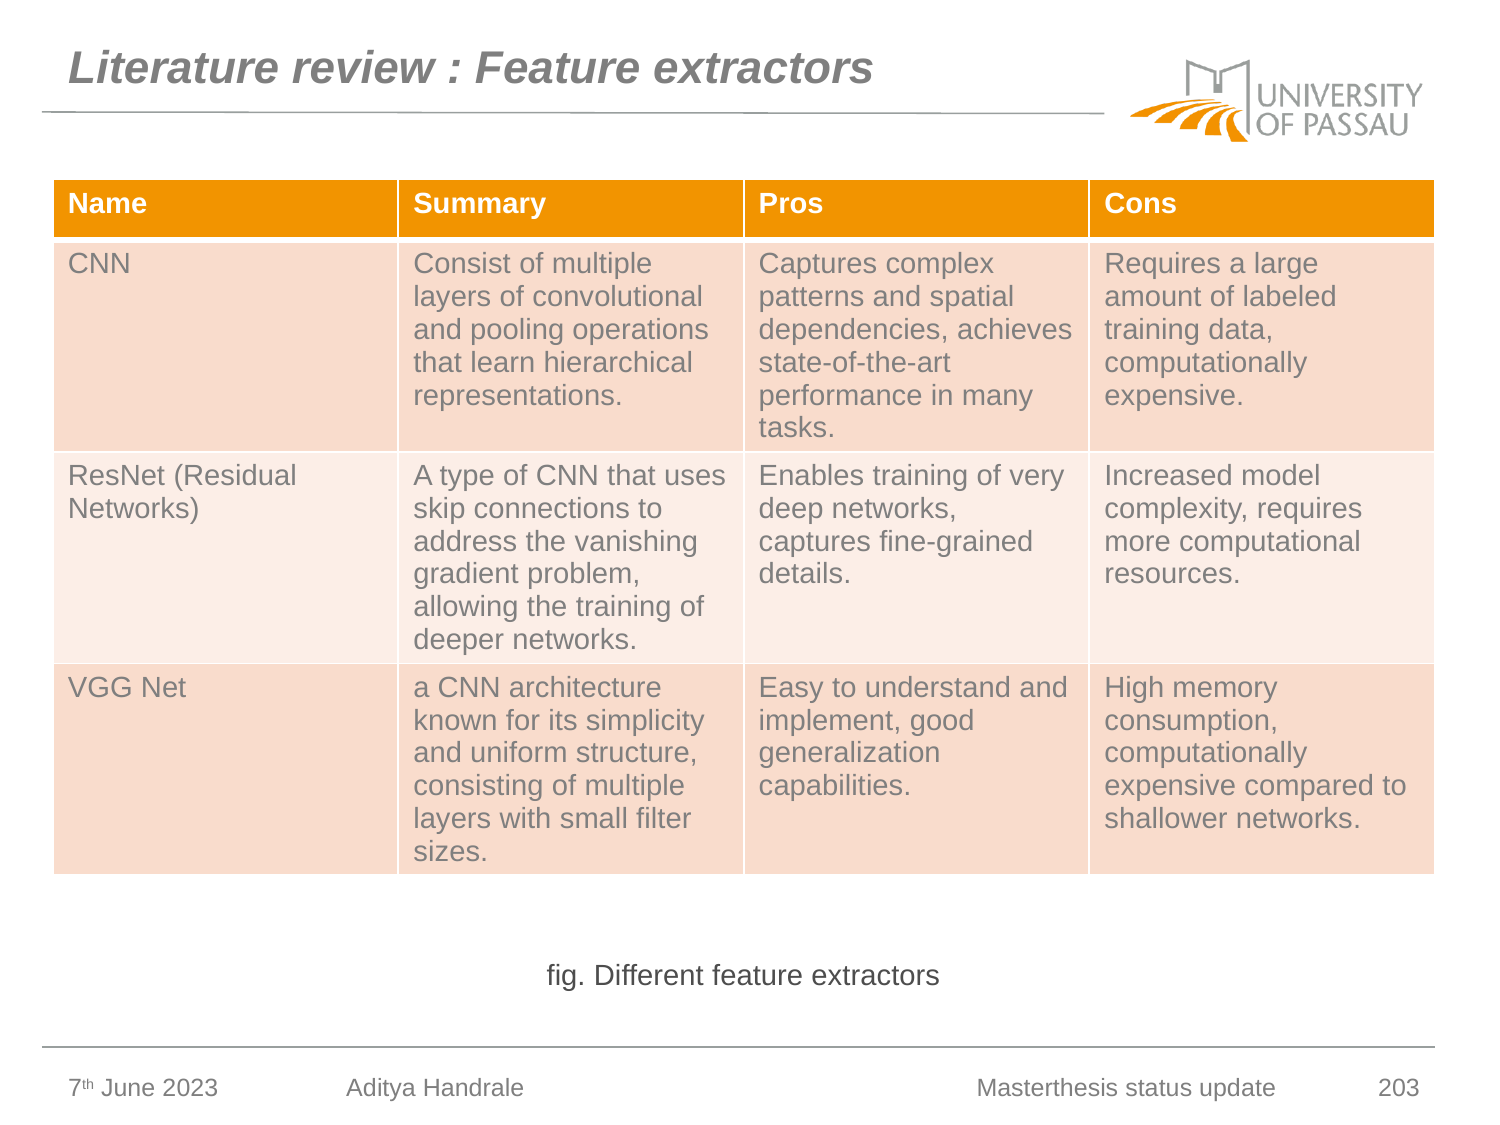

# Literature review : Feature extractors
| Name | Summary | Pros | Cons |
| --- | --- | --- | --- |
| CNN | Consist of multiple layers of convolutional and pooling operations that learn hierarchical representations. | Captures complex patterns and spatial dependencies, achieves state-of-the-art performance in many tasks. | Requires a large amount of labeled training data, computationally expensive. |
| ResNet (Residual Networks) | A type of CNN that uses skip connections to address the vanishing gradient problem, allowing the training of deeper networks. | Enables training of very deep networks, captures fine-grained details. | Increased model complexity, requires more computational resources. |
| VGG Net | a CNN architecture known for its simplicity and uniform structure, consisting of multiple layers with small filter sizes. | Easy to understand and implement, good generalization capabilities. | High memory consumption, computationally expensive compared to shallower networks. |

fig. Different feature extractors
7th June 2023
Aditya Handrale
Masterthesis status update
203